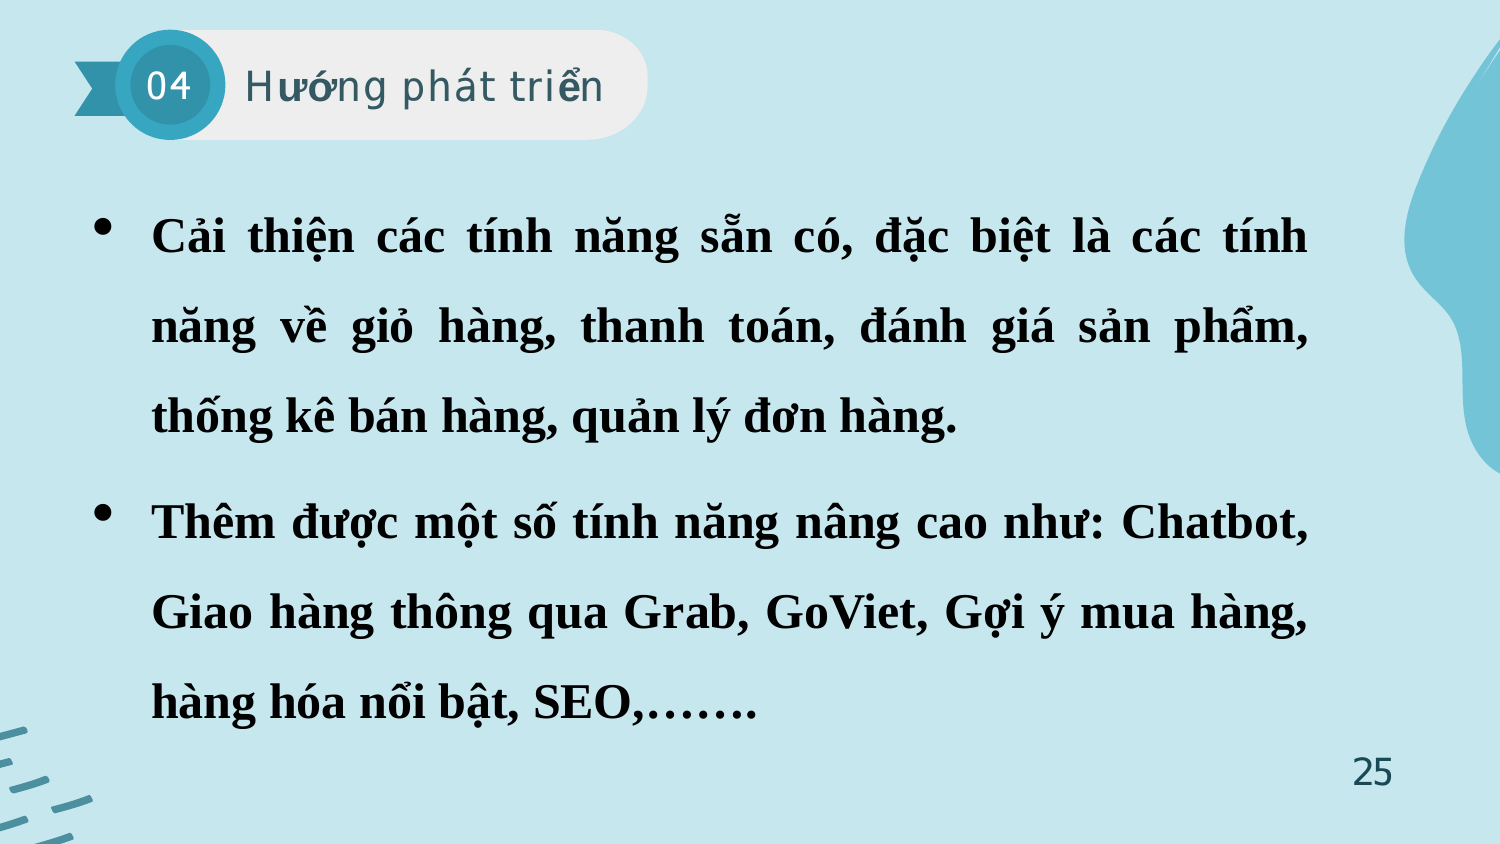

04
Hướng phát triển

Cải thiện các tính năng sẵn có, đặc biệt là các tính năng về giỏ hàng, thanh toán, đánh giá sản phẩm, thống kê bán hàng, quản lý đơn hàng.
Thêm được một số tính năng nâng cao như: Chatbot, Giao hàng thông qua Grab, GoViet, Gợi ý mua hàng, hàng hóa nổi bật, SEO,…….

25